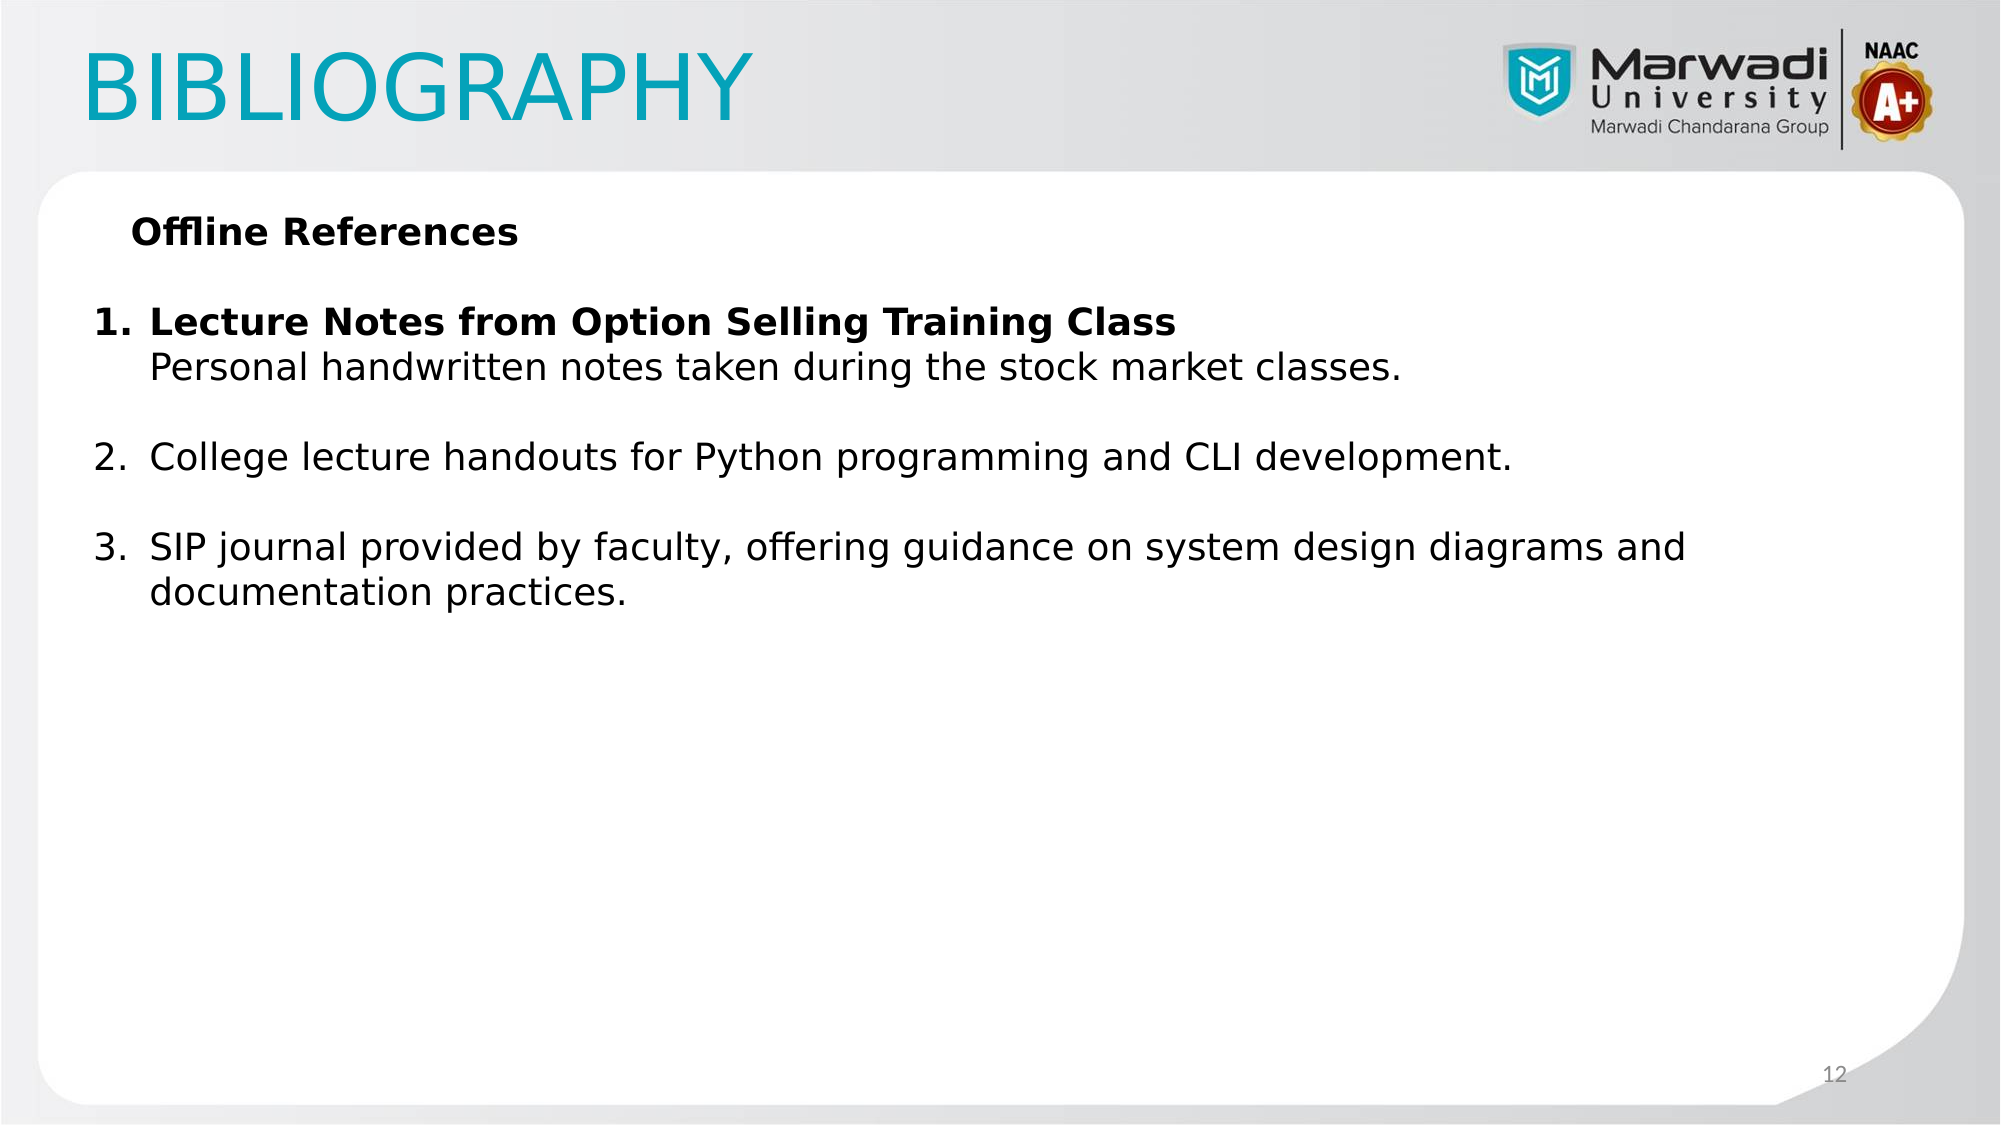

# BIBLIOGRAPHY
Offline References

Lecture Notes from Option Selling Training Class
Personal handwritten notes taken during the stock market classes.

College lecture handouts for Python programming and CLI development.

SIP journal provided by faculty, offering guidance on system design diagrams and documentation practices.

12